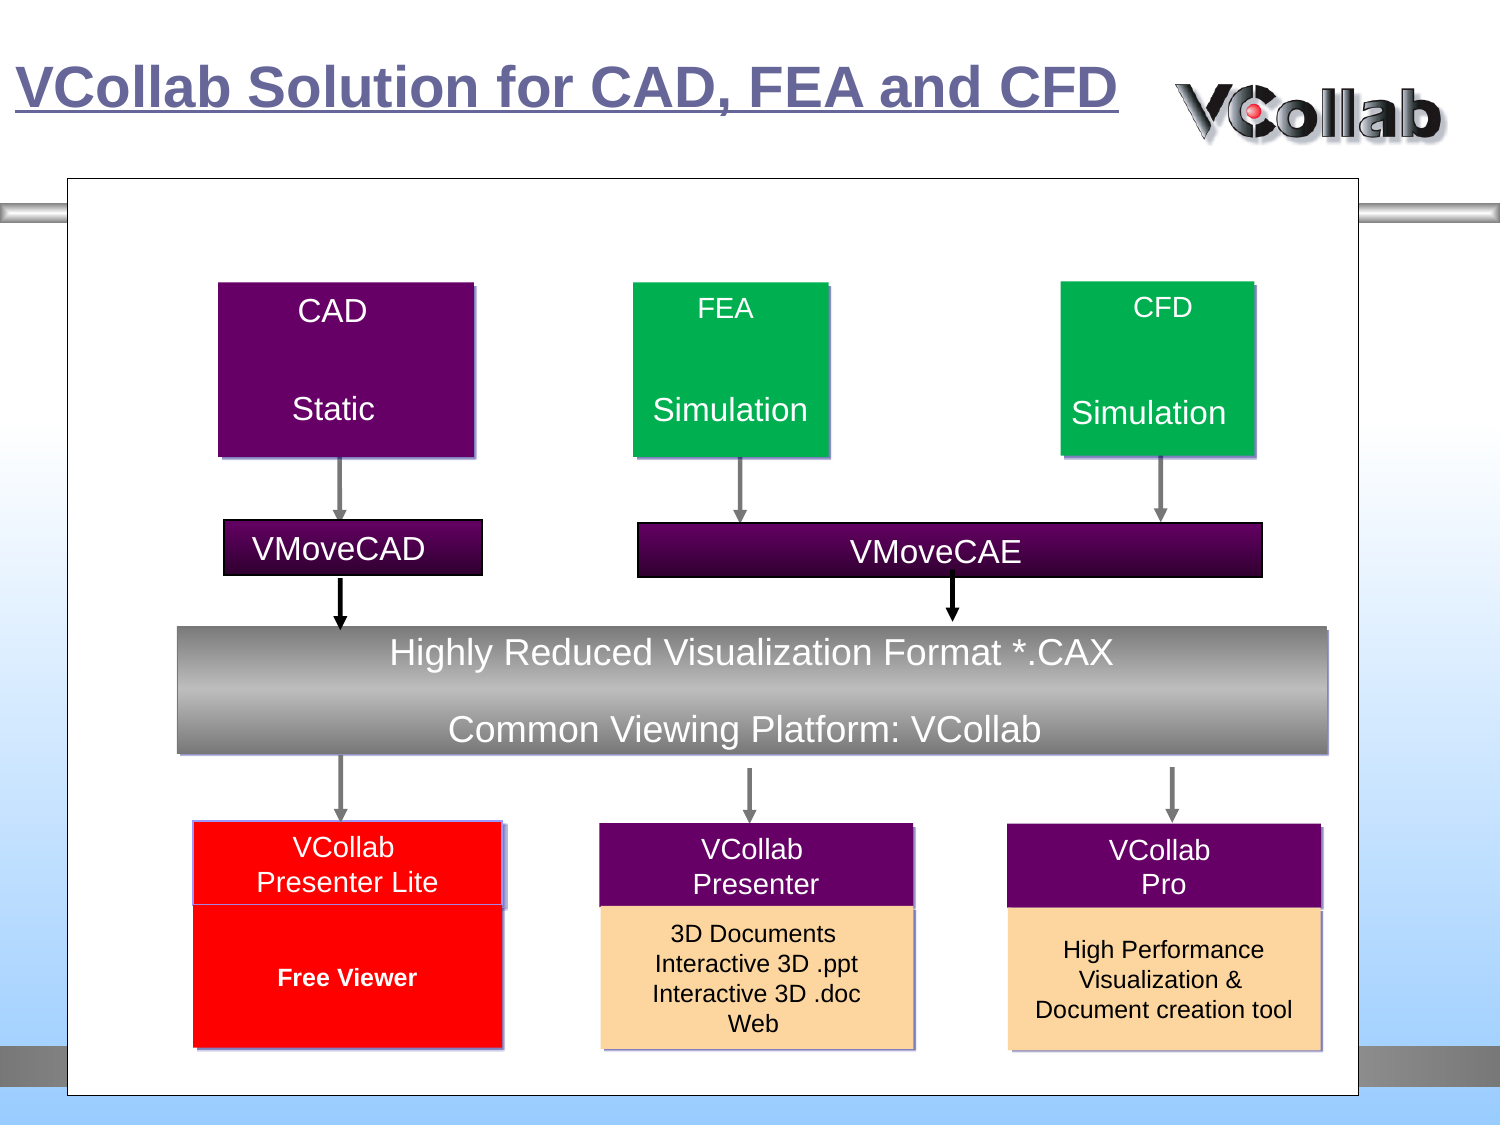

VCollab Solution for CAD, FEA and CFD

       CFD

       CAD
      FEA

Static
Simulation
Simulation

VMoveCAD
VMoveCAE

Highly Reduced Visualization Format *.CAX

Common Viewing Platform: VCollab

VCollab
Presenter Lite
VCollab
Presenter
VCollab
Pro
Free Viewer
3D Documents
Interactive 3D .ppt
Interactive 3D .doc
Web
High Performance
Visualization &
Document creation tool